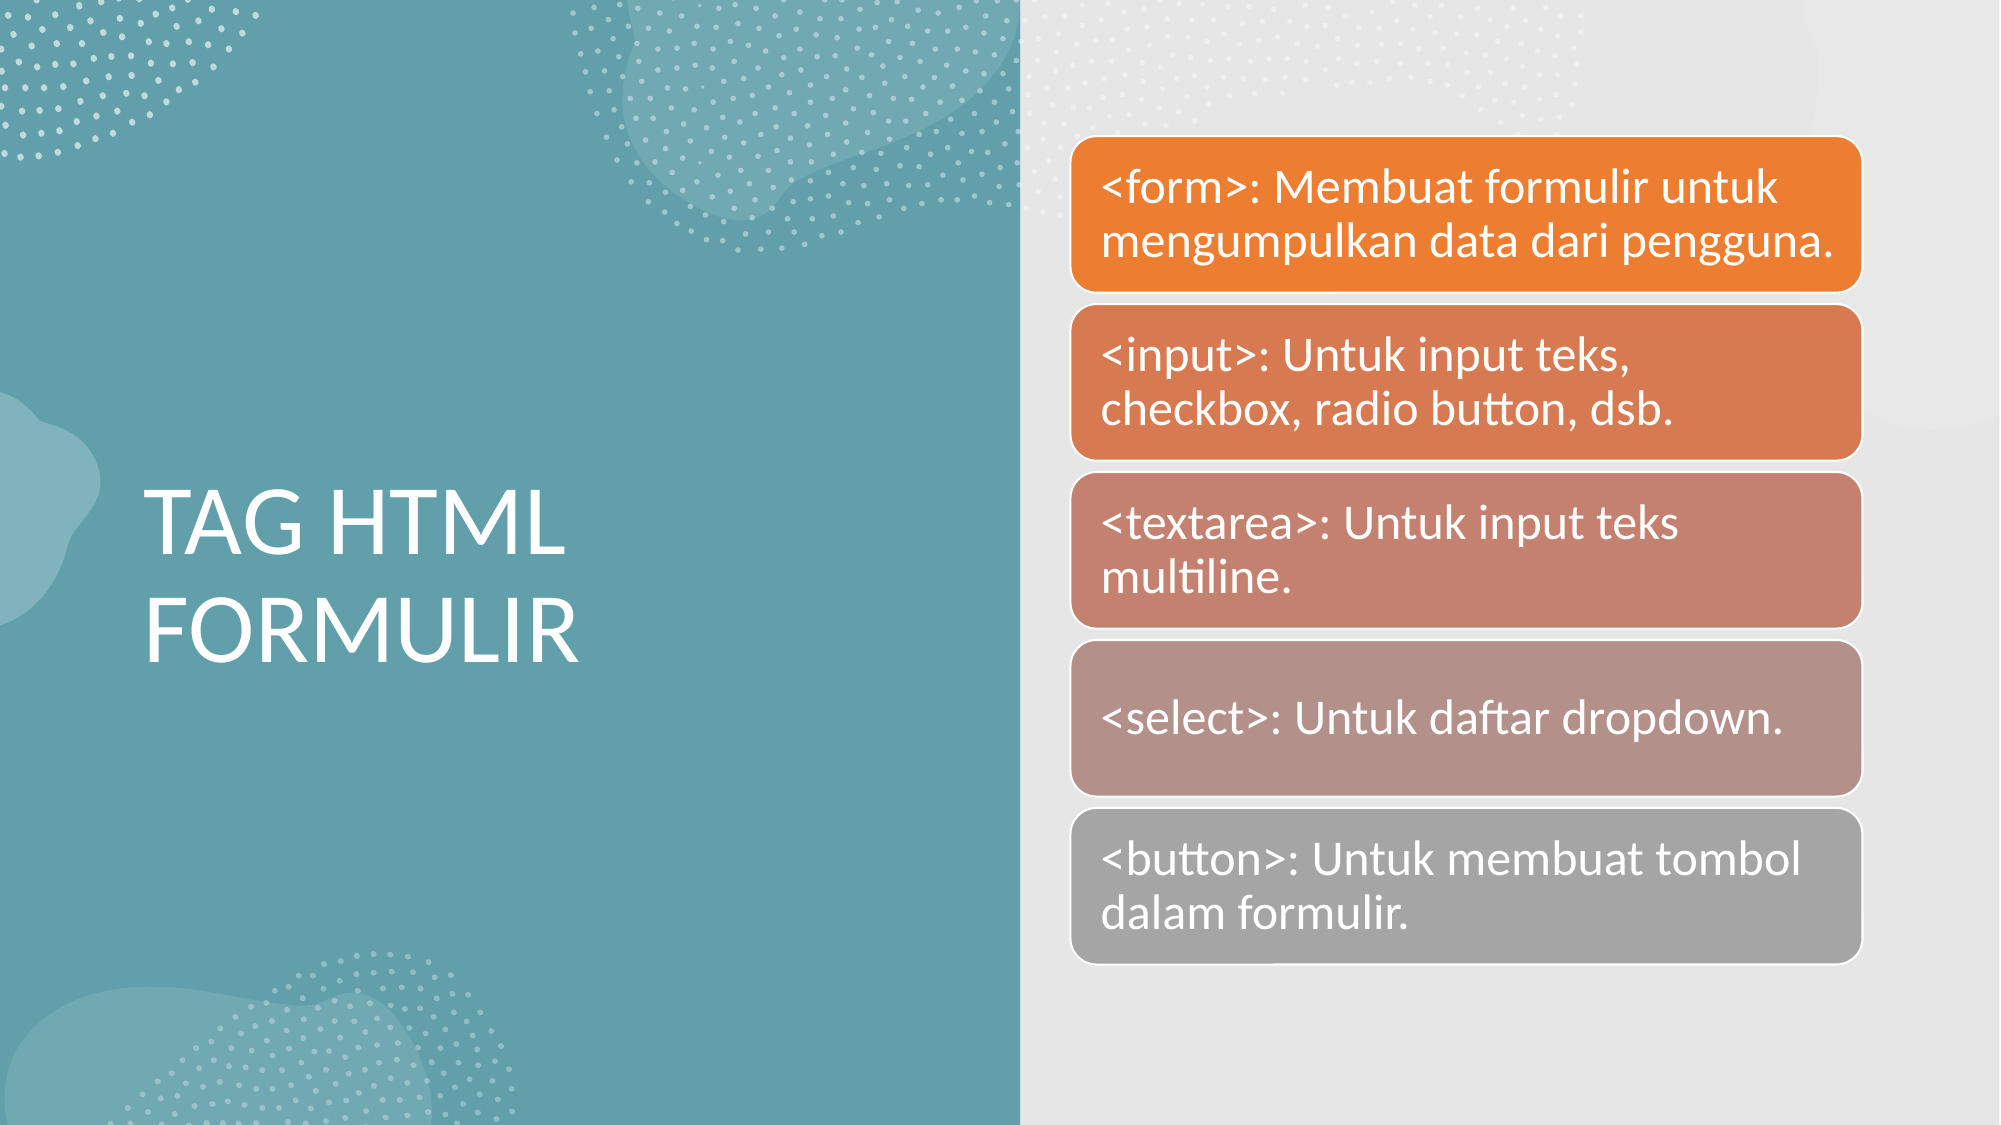

<form>: Membuat formulir untuk mengumpulkan data dari pengguna.
<input>: Untuk input teks, checkbox, radio button, dsb.
<textarea>: Untuk input teks multiline.
<select>: Untuk daftar dropdown.
<button>: Untuk membuat tombol dalam formulir.
# TAG HTML FORMULIR